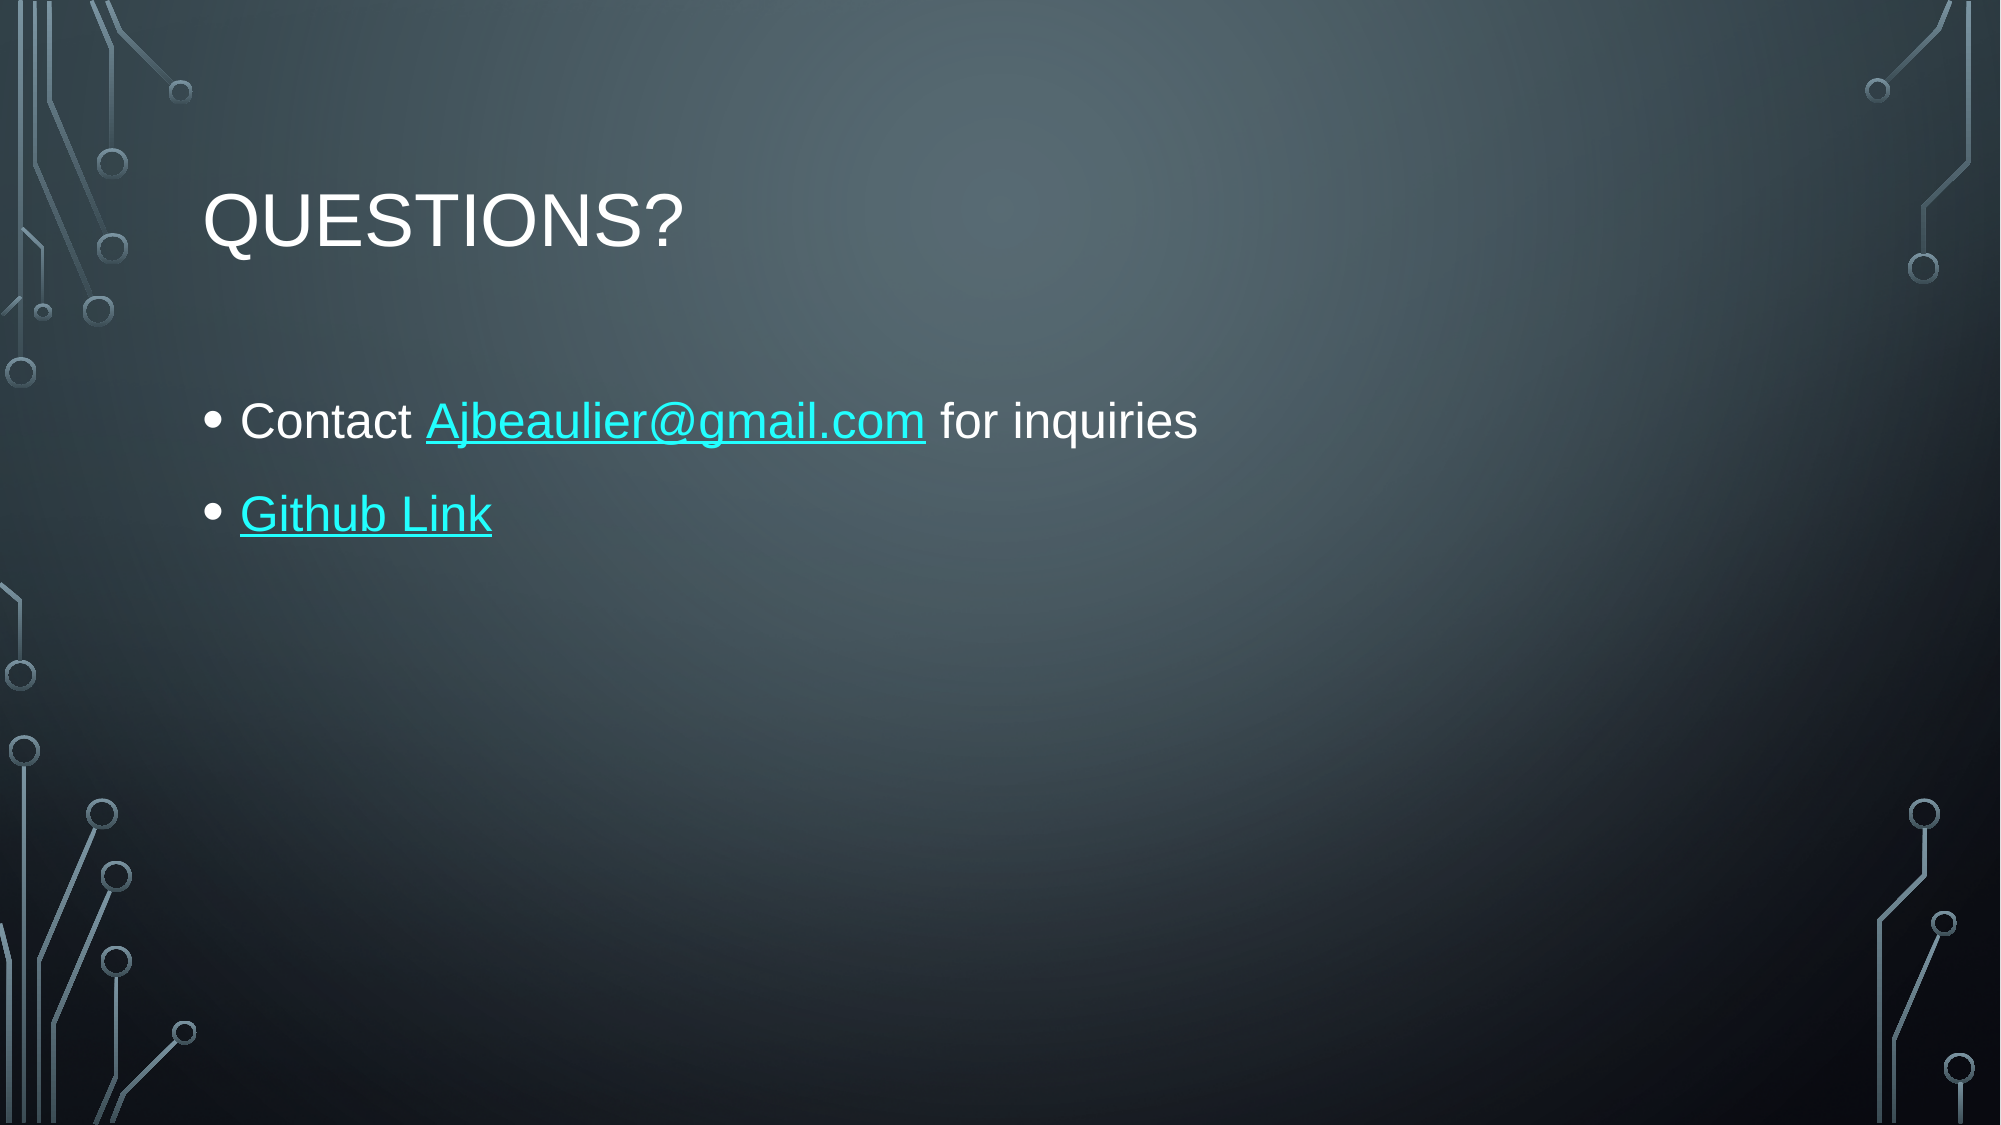

# Questions?
Contact Ajbeaulier@gmail.com for inquiries
Github Link